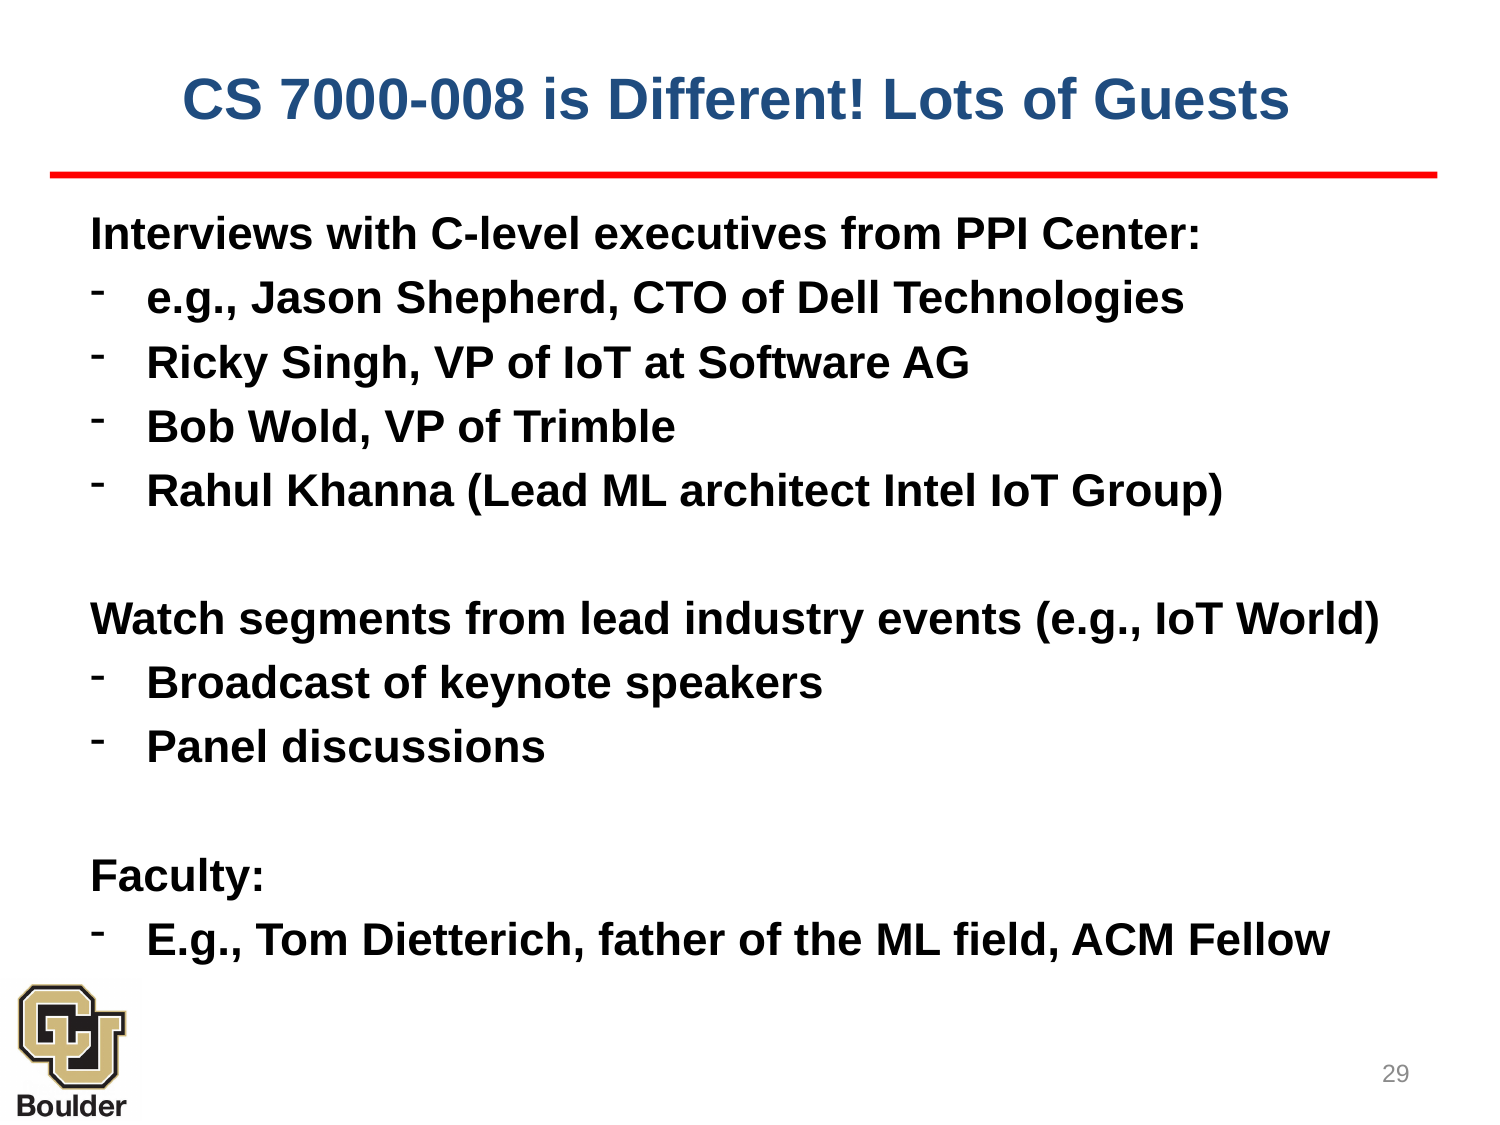

# CS 7000-008 is Different! Lots of Guests
Interviews with C-level executives from PPI Center:
e.g., Jason Shepherd, CTO of Dell Technologies
Ricky Singh, VP of IoT at Software AG
Bob Wold, VP of Trimble
Rahul Khanna (Lead ML architect Intel IoT Group)

Watch segments from lead industry events (e.g., IoT World)
Broadcast of keynote speakers
Panel discussions

Faculty:
E.g., Tom Dietterich, father of the ML field, ACM Fellow
29